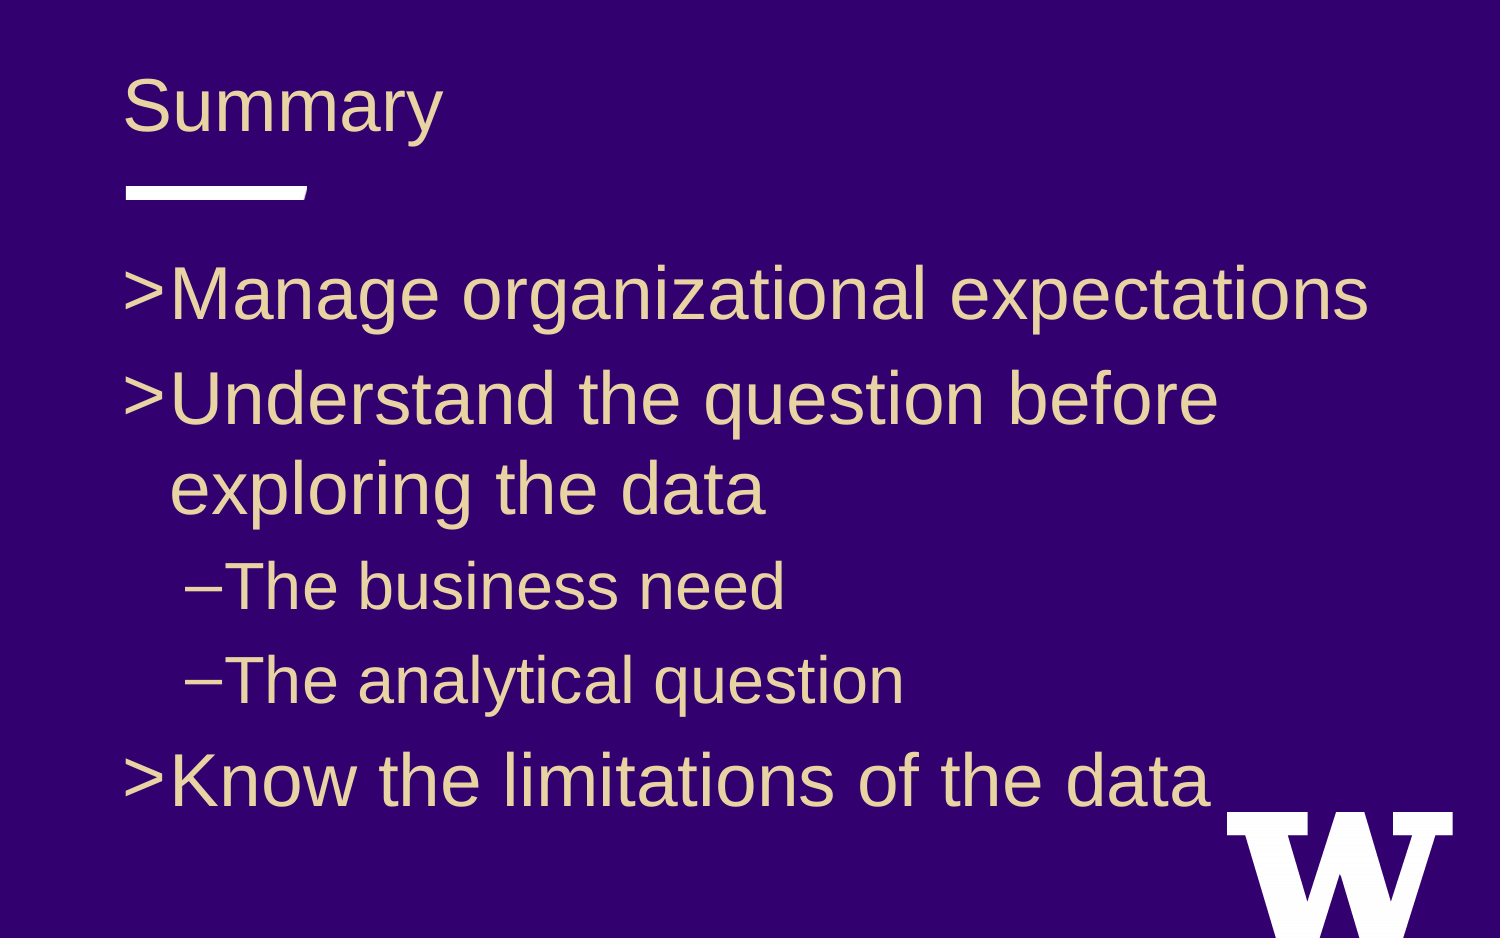

Summary
Manage organizational expectations
Understand the question before exploring the data
The business need
The analytical question
Know the limitations of the data